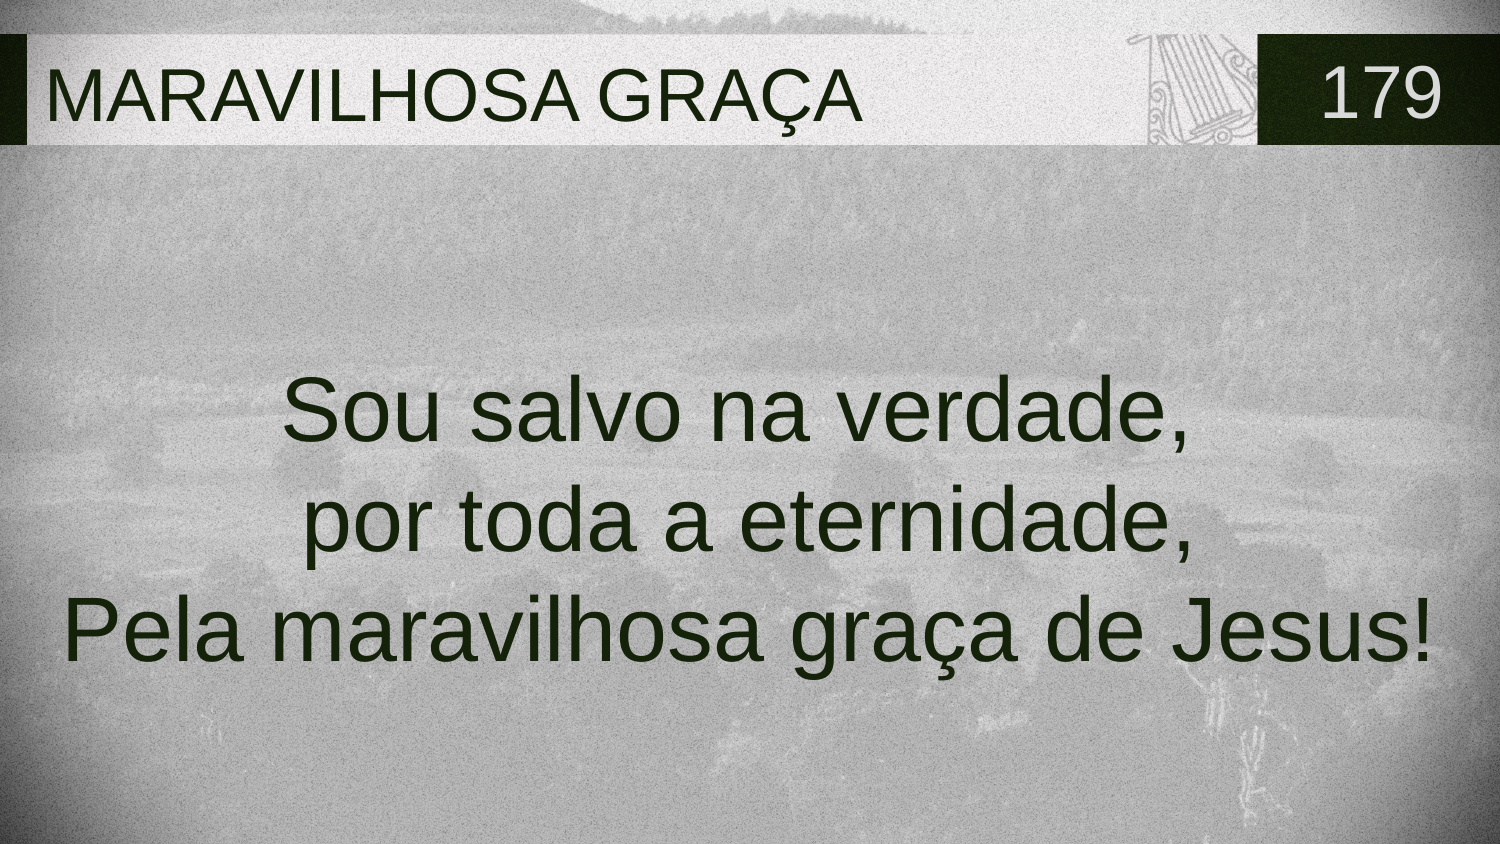

# MARAVILHOSA GRAÇA
179
Sou salvo na verdade,
por toda a eternidade,
Pela maravilhosa graça de Jesus!